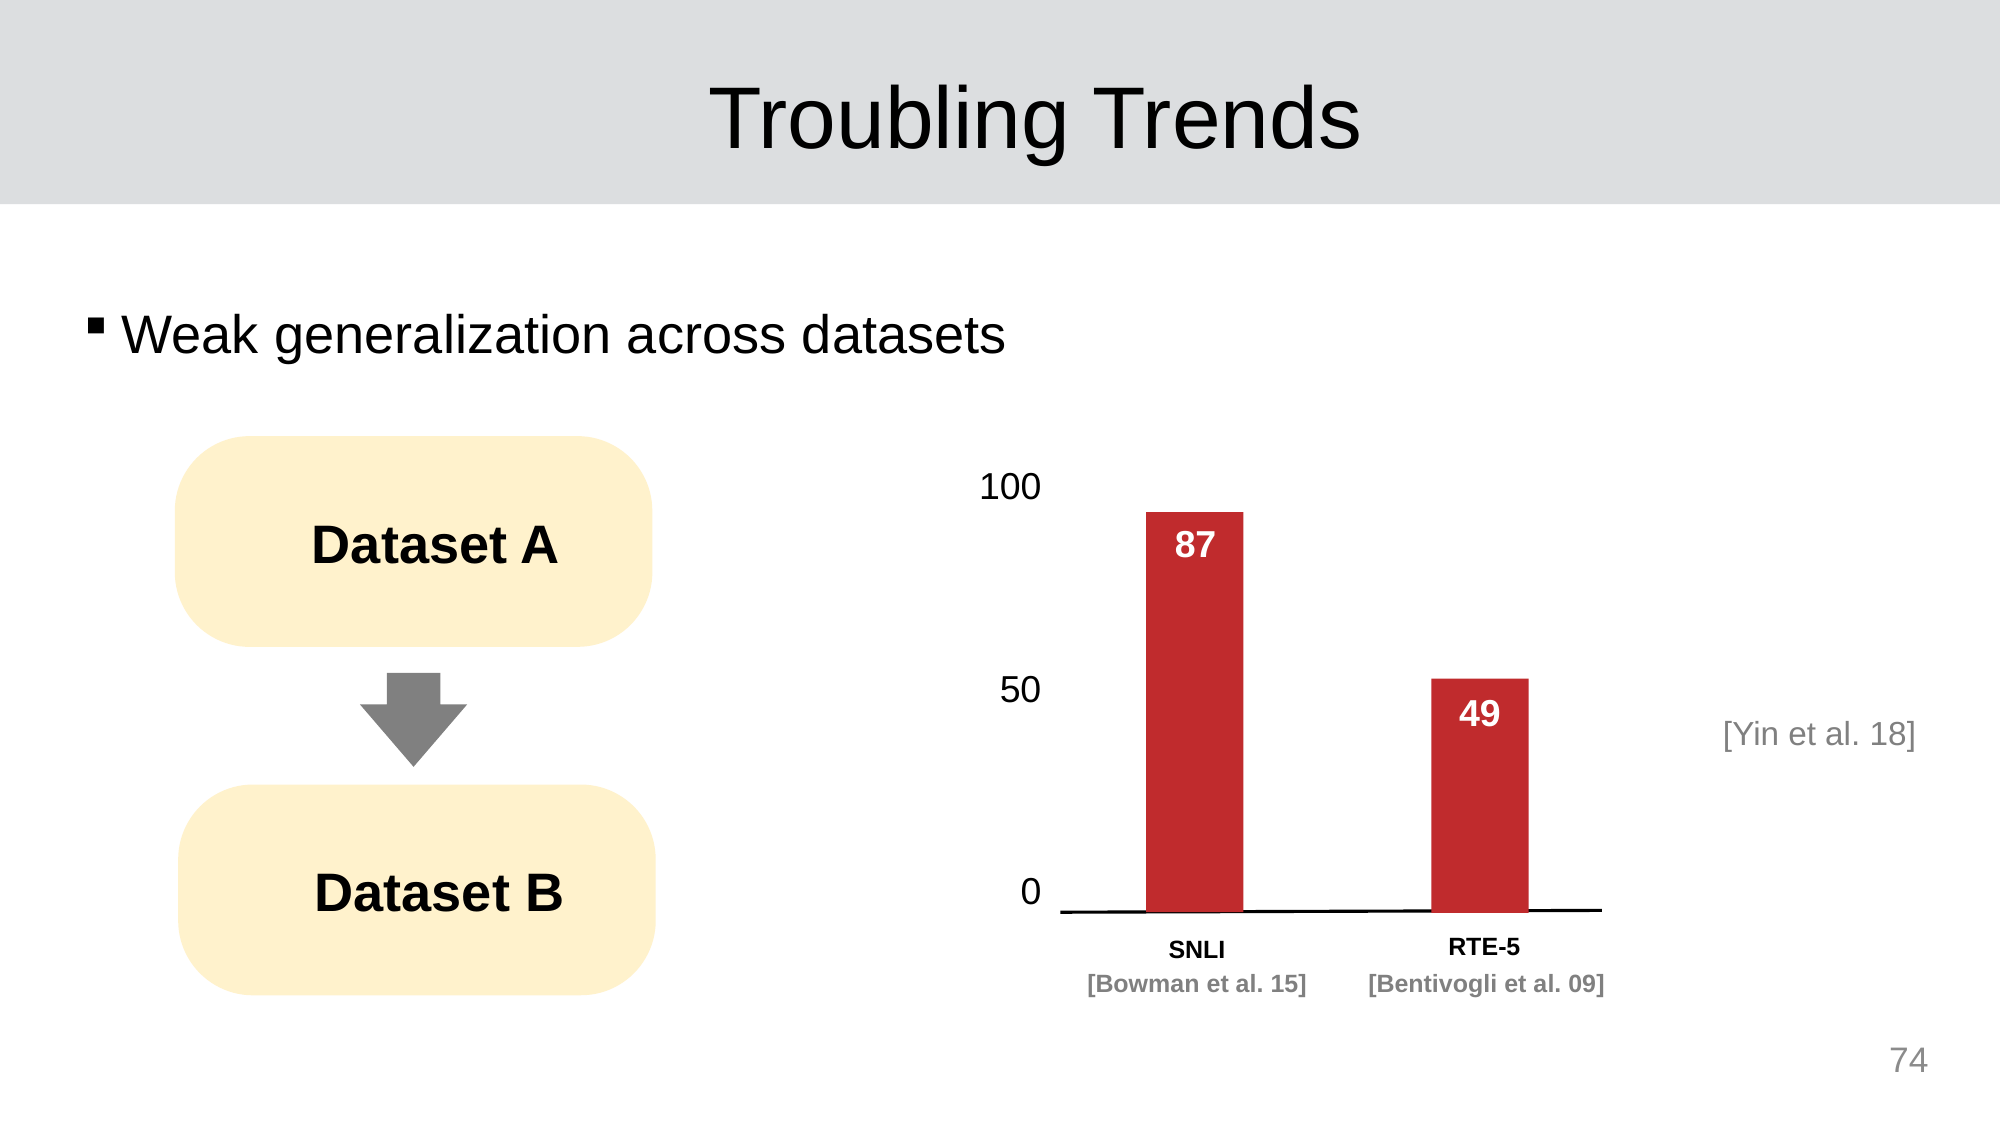

# Troubling Trends
Weak generalization across datasets
100

50

0
Dataset A

87
SNLI
[Bowman et al. 15]

49
RTE-5
[Bentivogli et al. 09]
[Yin et al. 18]
Dataset B
74